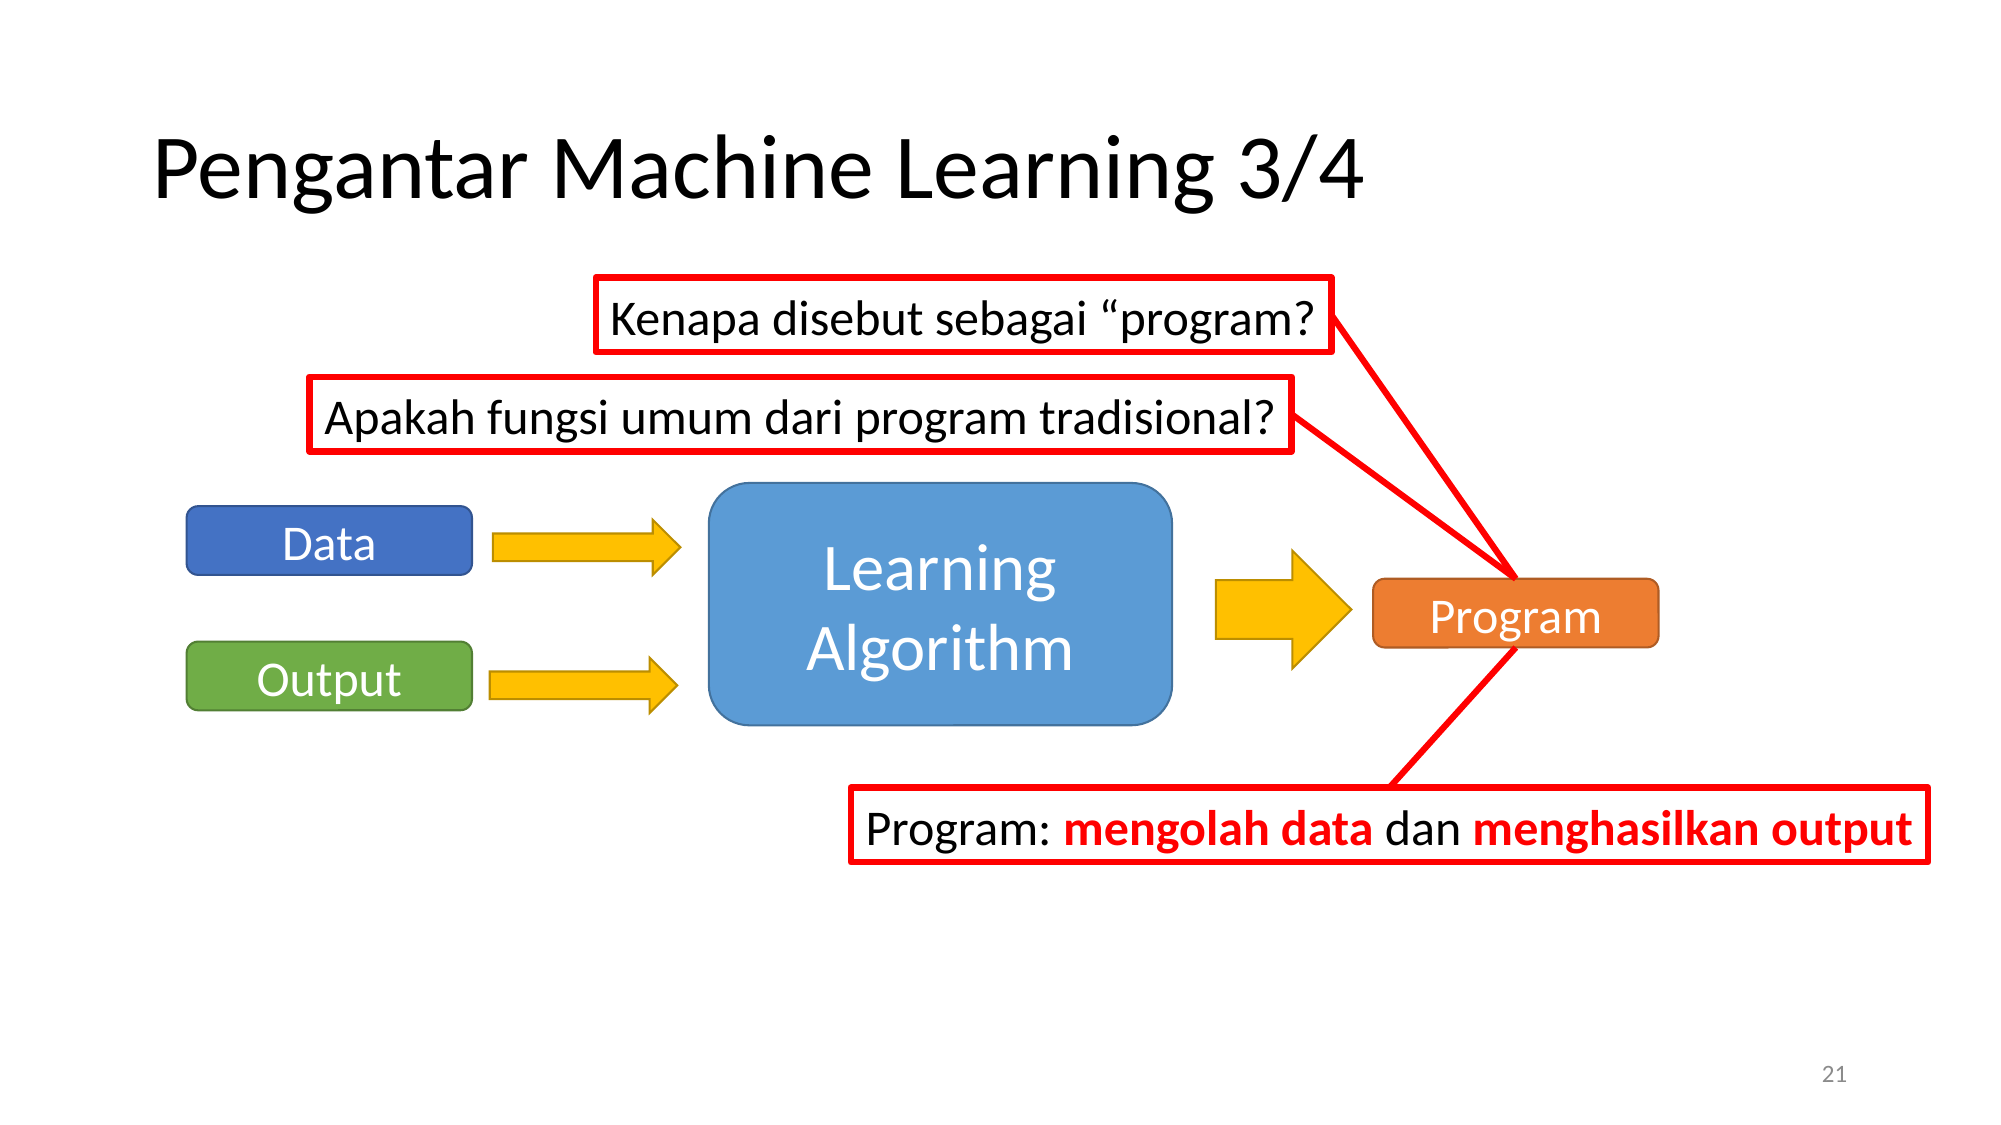

# Pengantar Machine Learning 3/4
Kenapa disebut sebagai “program?
Apakah fungsi umum dari program tradisional?
Learning Algorithm
Data

Program
Output

Program: mengolah data dan menghasilkan output
21